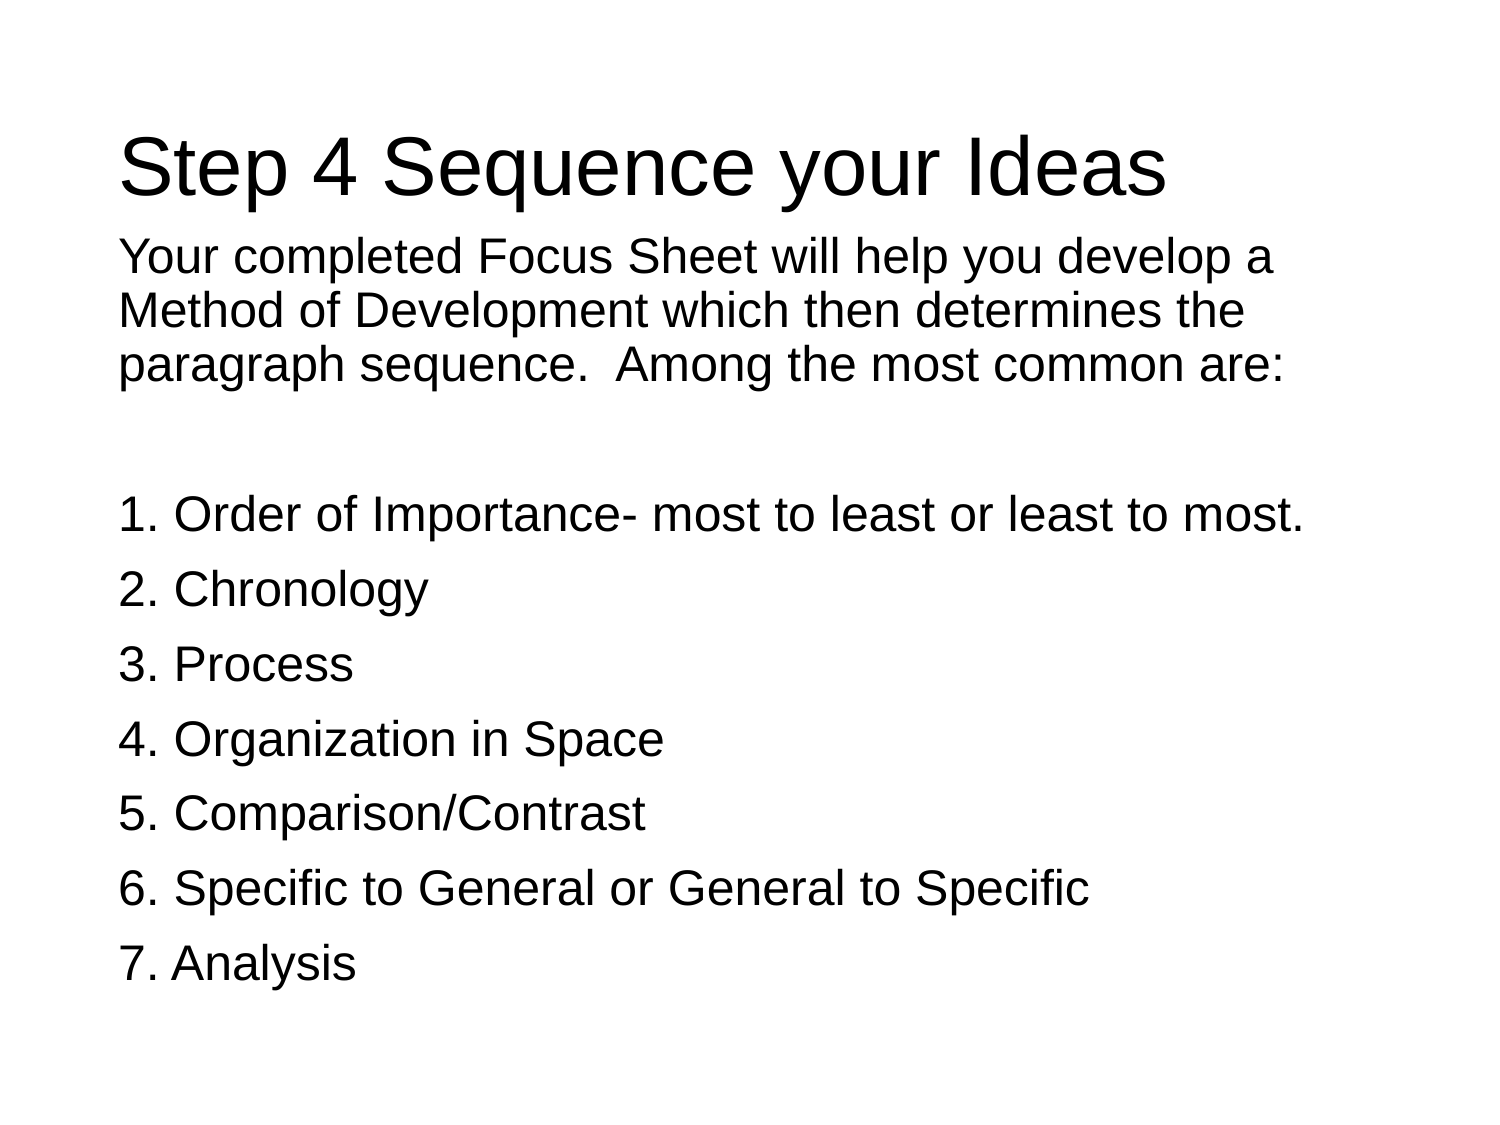

# Step 4 Sequence your Ideas
Your completed Focus Sheet will help you develop a Method of Development which then determines the  paragraph sequence.  Among the most common are:

1. Order of Importance- most to least or least to most.
2. Chronology
3. Process
4. Organization in Space
5. Comparison/Contrast
6. Specific to General or General to Specific
7. Analysis